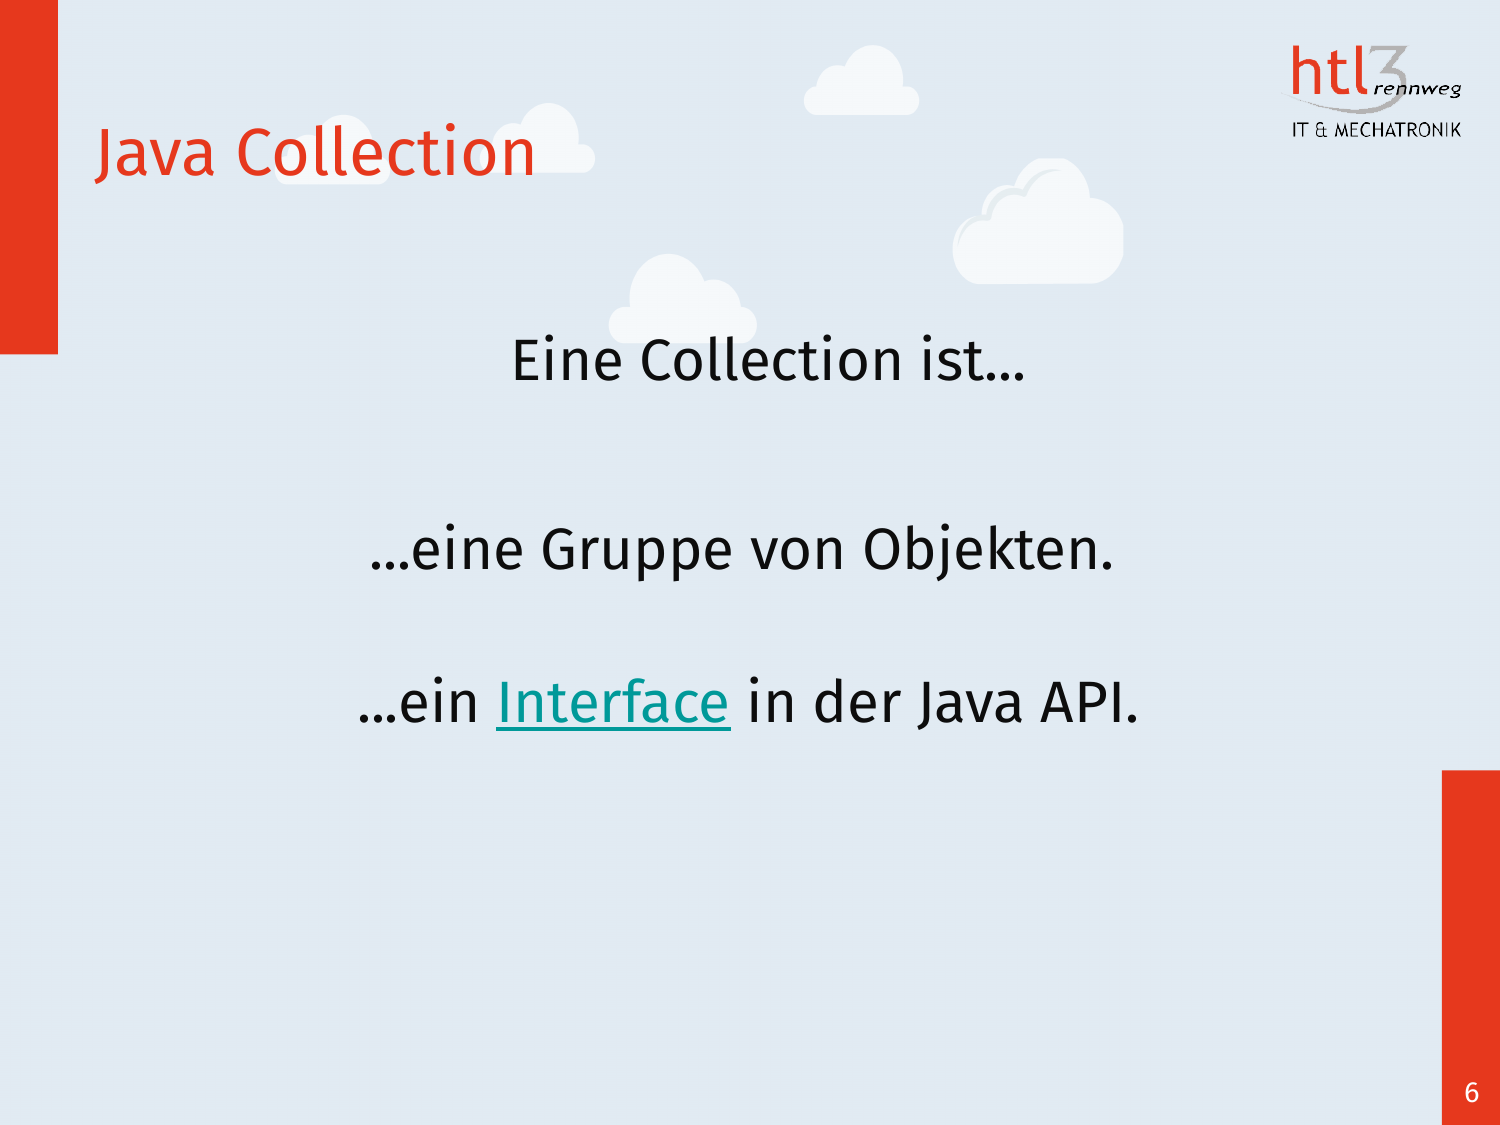

# Java Collection
Eine Collection ist...
...eine Gruppe von Objekten.
...ein Interface in der Java API.